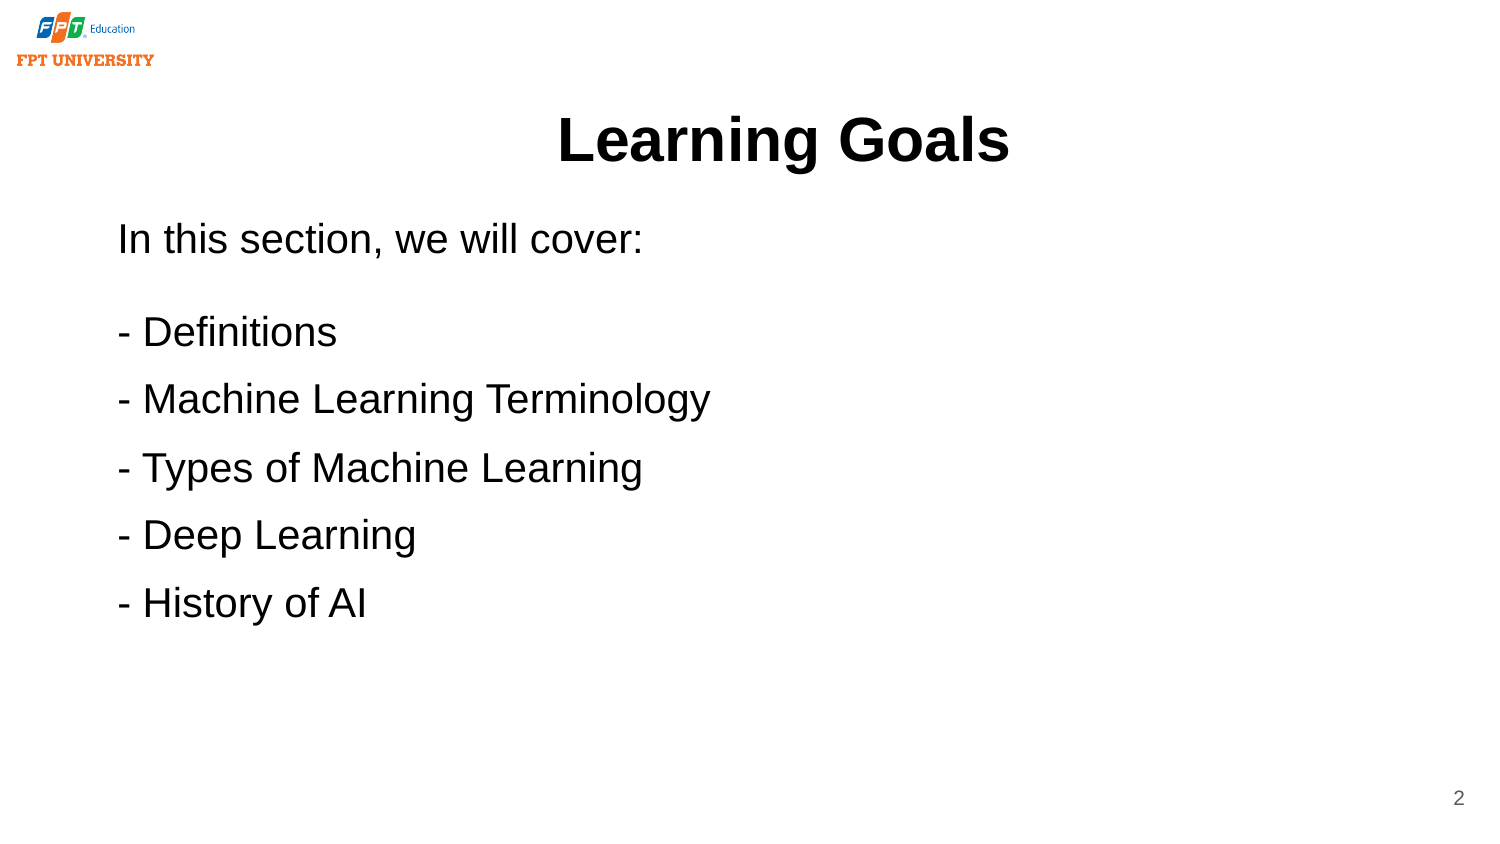

# Learning Goals
In this section, we will cover:

- Definitions
- Machine Learning Terminology
- Types of Machine Learning
- Deep Learning
- History of AI
2